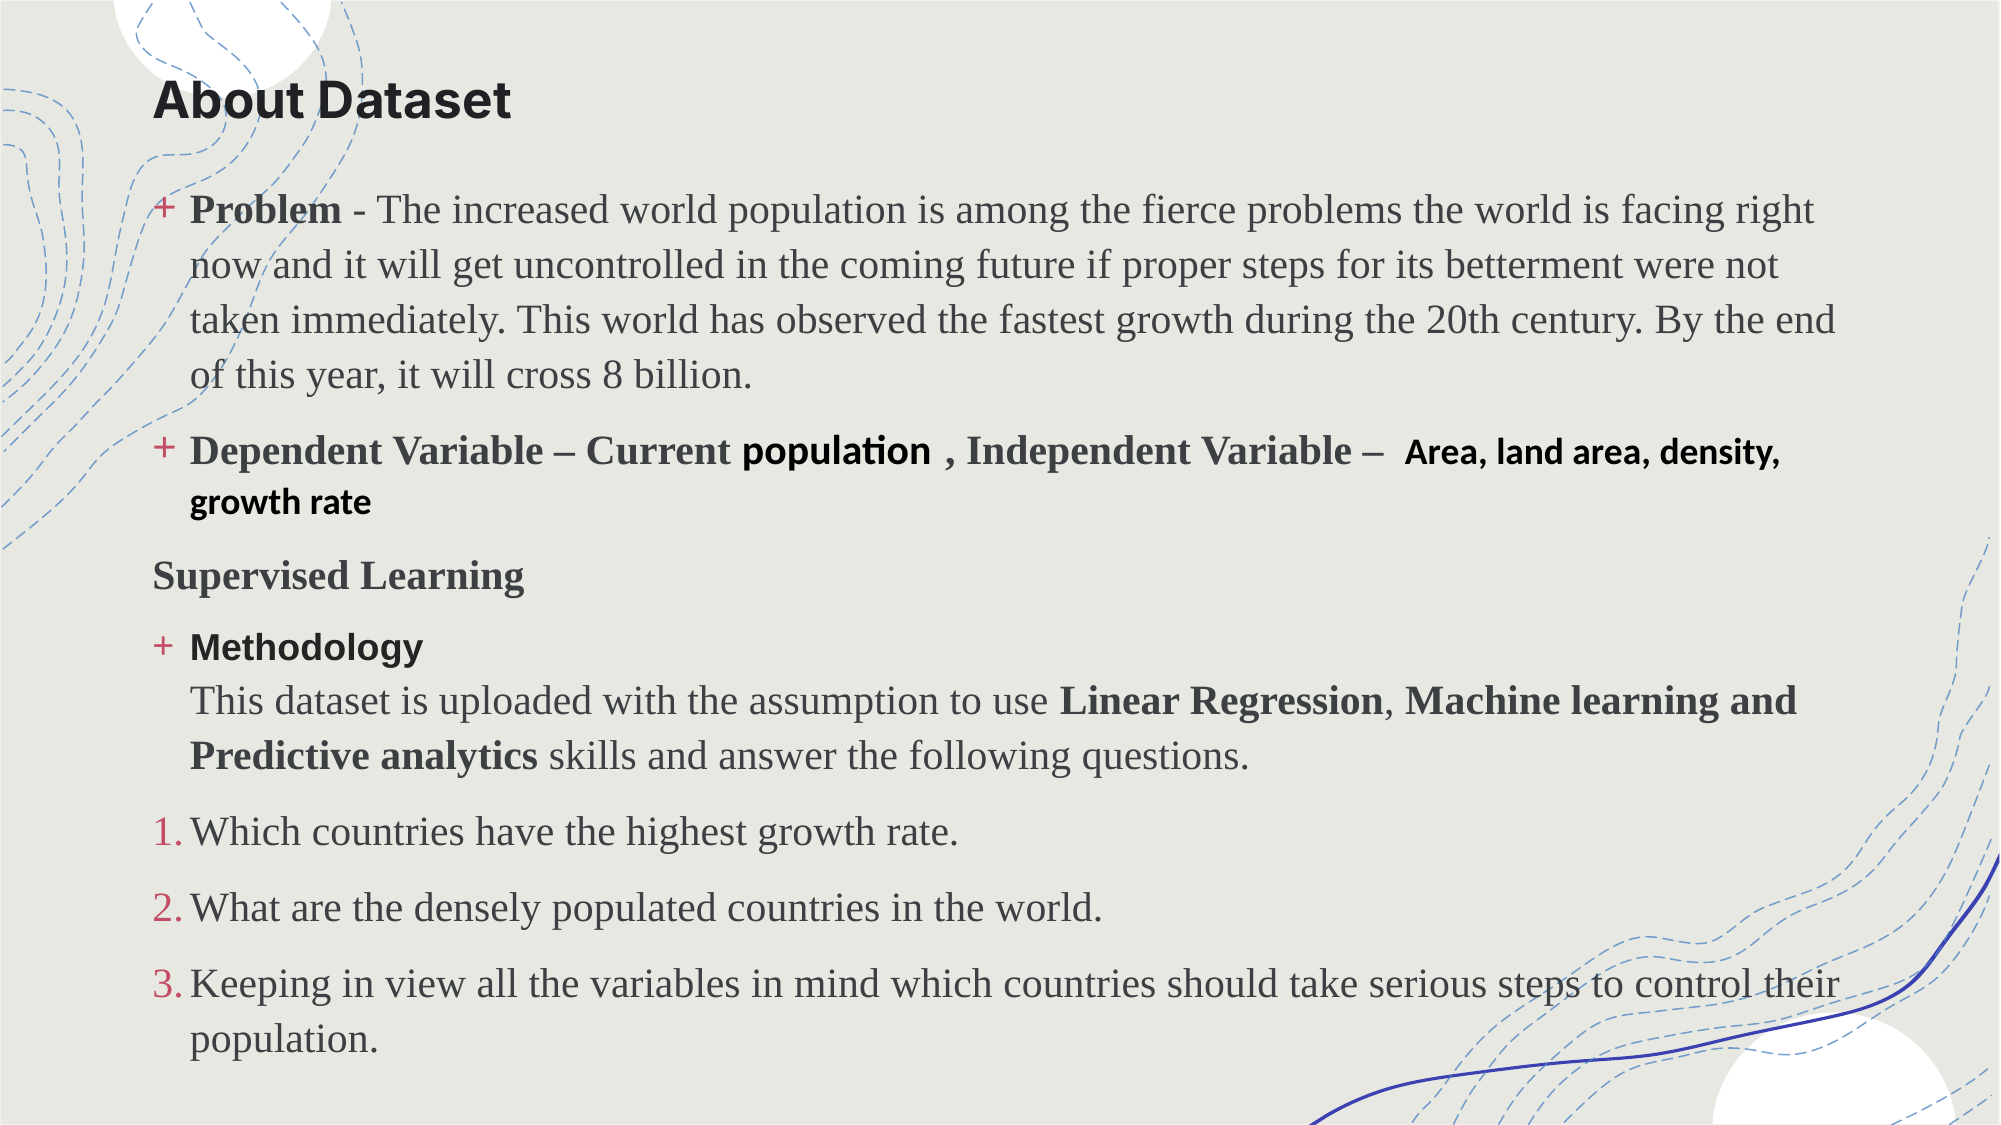

# About Dataset
Problem - The increased world population is among the fierce problems the world is facing right now and it will get uncontrolled in the coming future if proper steps for its betterment were not taken immediately. This world has observed the fastest growth during the 20th century. By the end of this year, it will cross 8 billion.
Dependent Variable – Current population  , Independent Variable –  Area, land area, density, growth rate
Supervised Learning
Methodology
This dataset is uploaded with the assumption to use Linear Regression, Machine learning and Predictive analytics skills and answer the following questions.
Which countries have the highest growth rate.
What are the densely populated countries in the world.
Keeping in view all the variables in mind which countries should take serious steps to control their population.